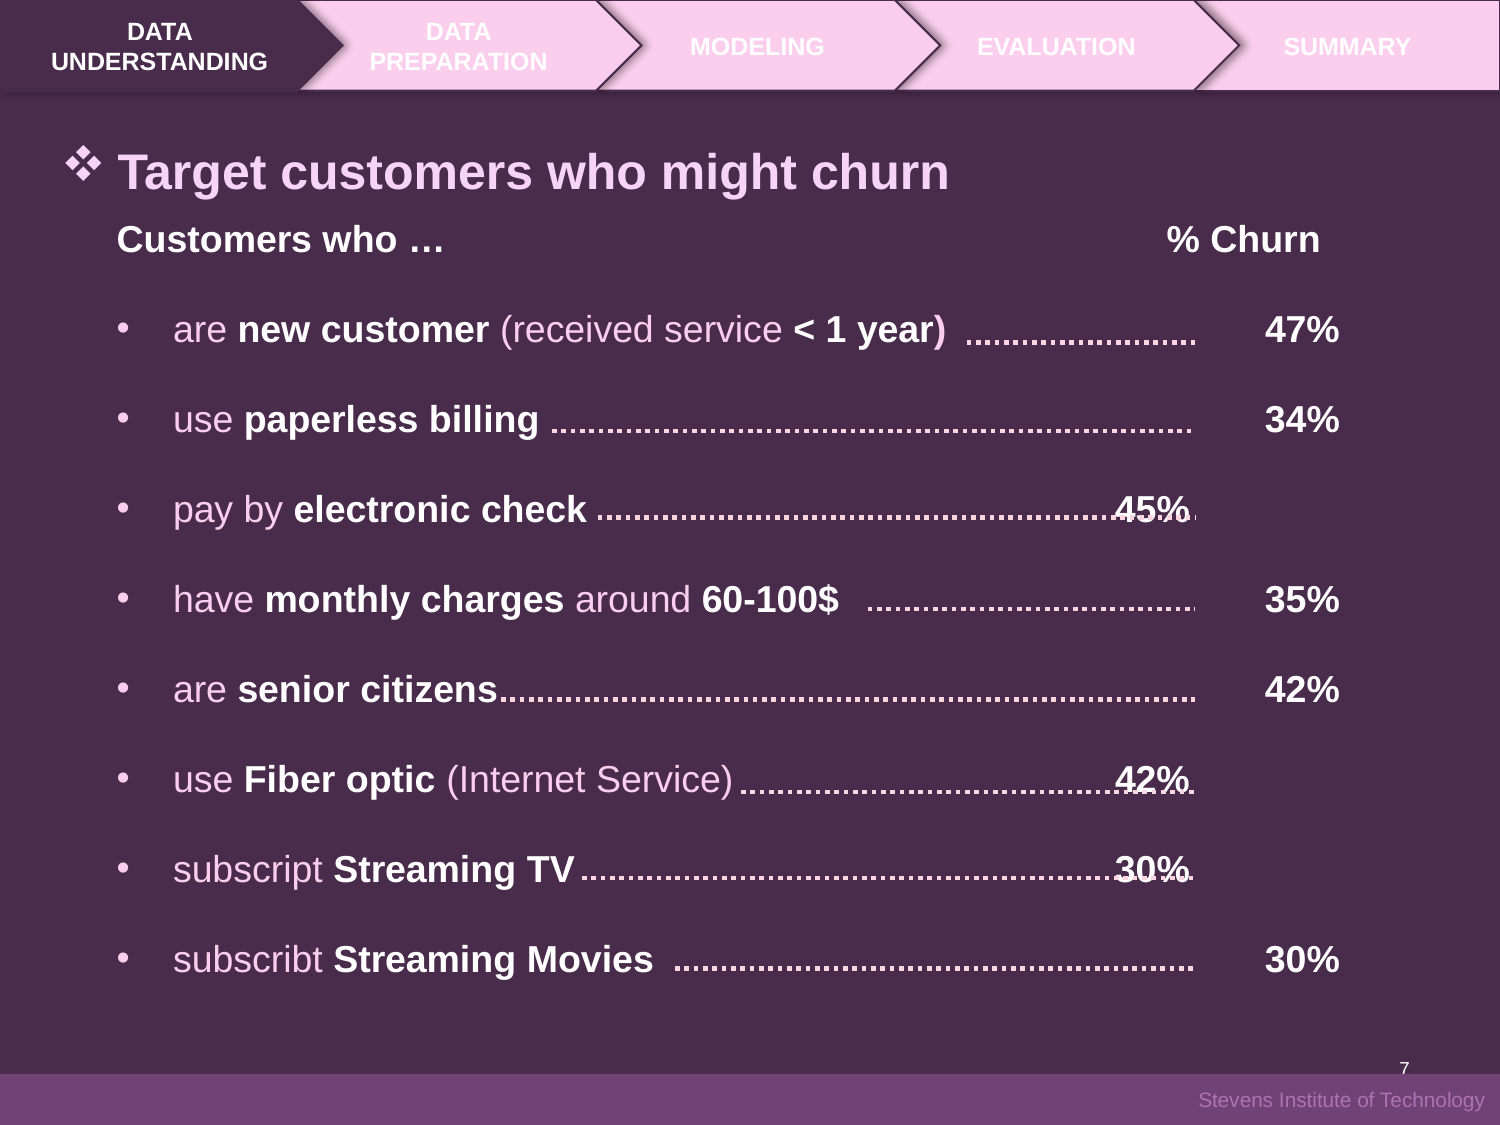

DATA
UNDERSTANDING
DATA
PREPARATION
MODELING
EVALUATION
SUMMARY
Target customers who might churn
Customers who …					% Churn

are new customer (received service < 1 year)		    47%

use paperless billing				 	    34%

pay by electronic check			 	    45%

have monthly charges around 60-100$			    35%

are senior citizens				 	    42%
use Fiber optic (Internet Service)			    42%

subscript Streaming TV				    30%

subscribt Streaming Movies				    30%

7
Stevens Institute of Technology